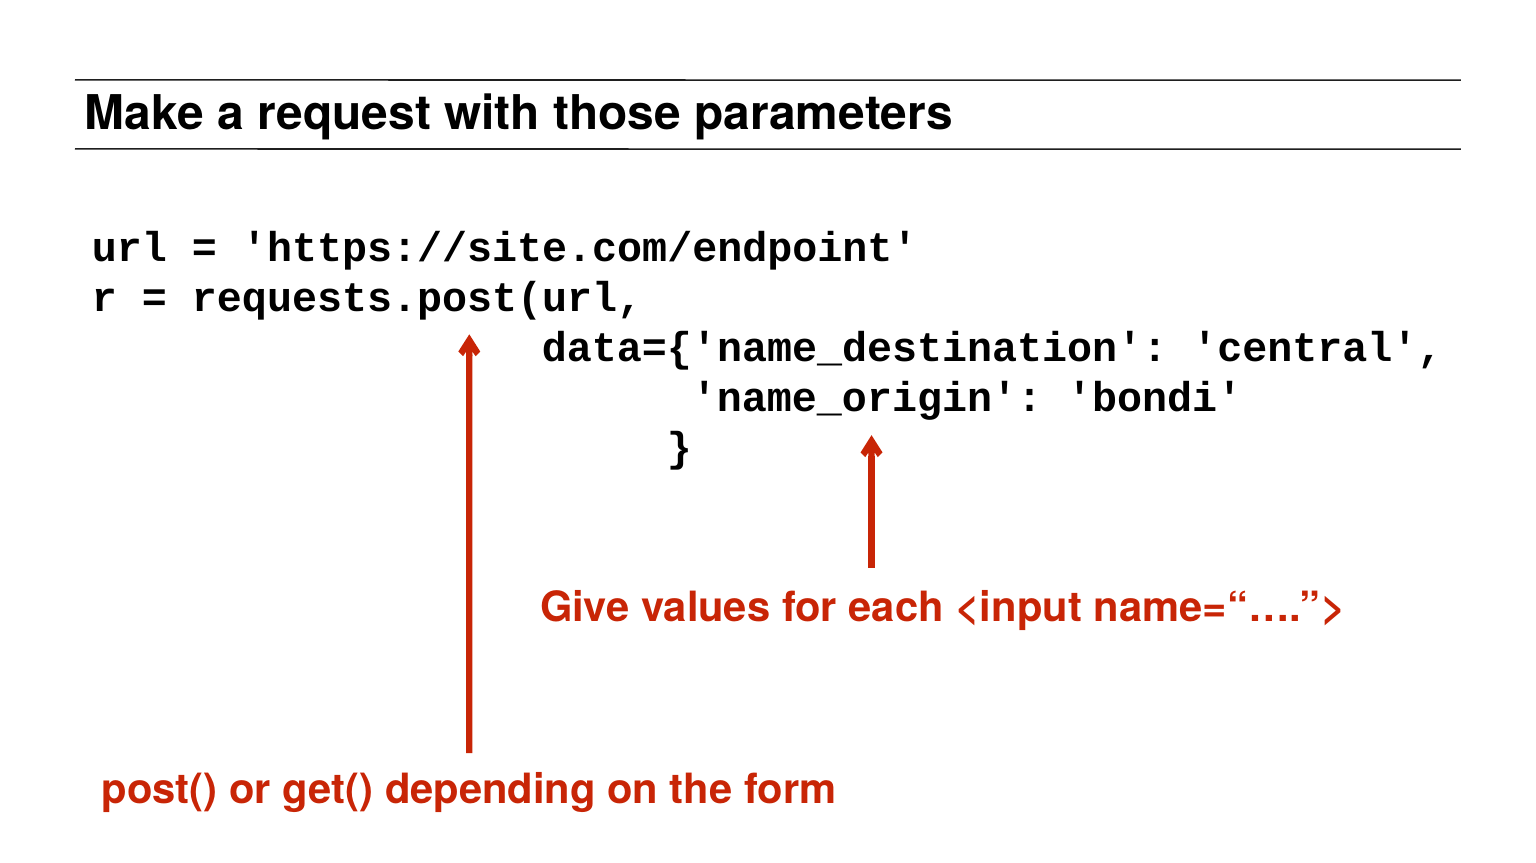

# Make a request with those parameters

url = 'https://site.com/endpoint'
r = requests.post(url,
                  data={'name_destination': 'central',
                        'name_origin': 'bondi'
                       }
Give values for each <input name=“….”>
post() or get() depending on the form